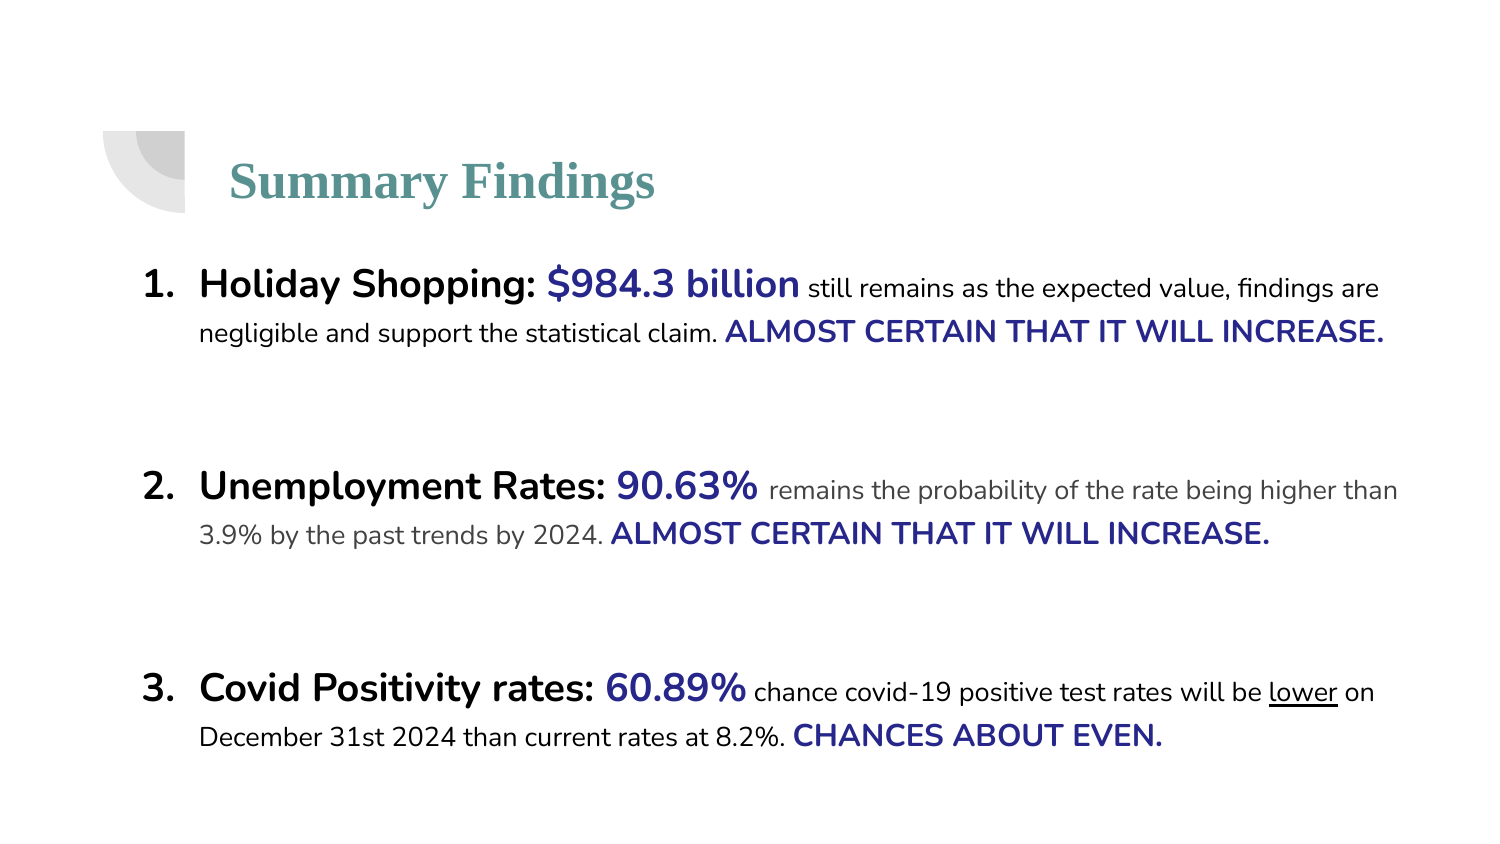

# Summary Findings
Holiday Shopping: $984.3 billion still remains as the expected value, findings are negligible and support the statistical claim. ALMOST CERTAIN THAT IT WILL INCREASE.

Unemployment Rates: 90.63% remains the probability of the rate being higher than 3.9% by the past trends by 2024. ALMOST CERTAIN THAT IT WILL INCREASE.

Covid Positivity rates: 60.89% chance covid-19 positive test rates will be lower on December 31st 2024 than current rates at 8.2%. CHANCES ABOUT EVEN.